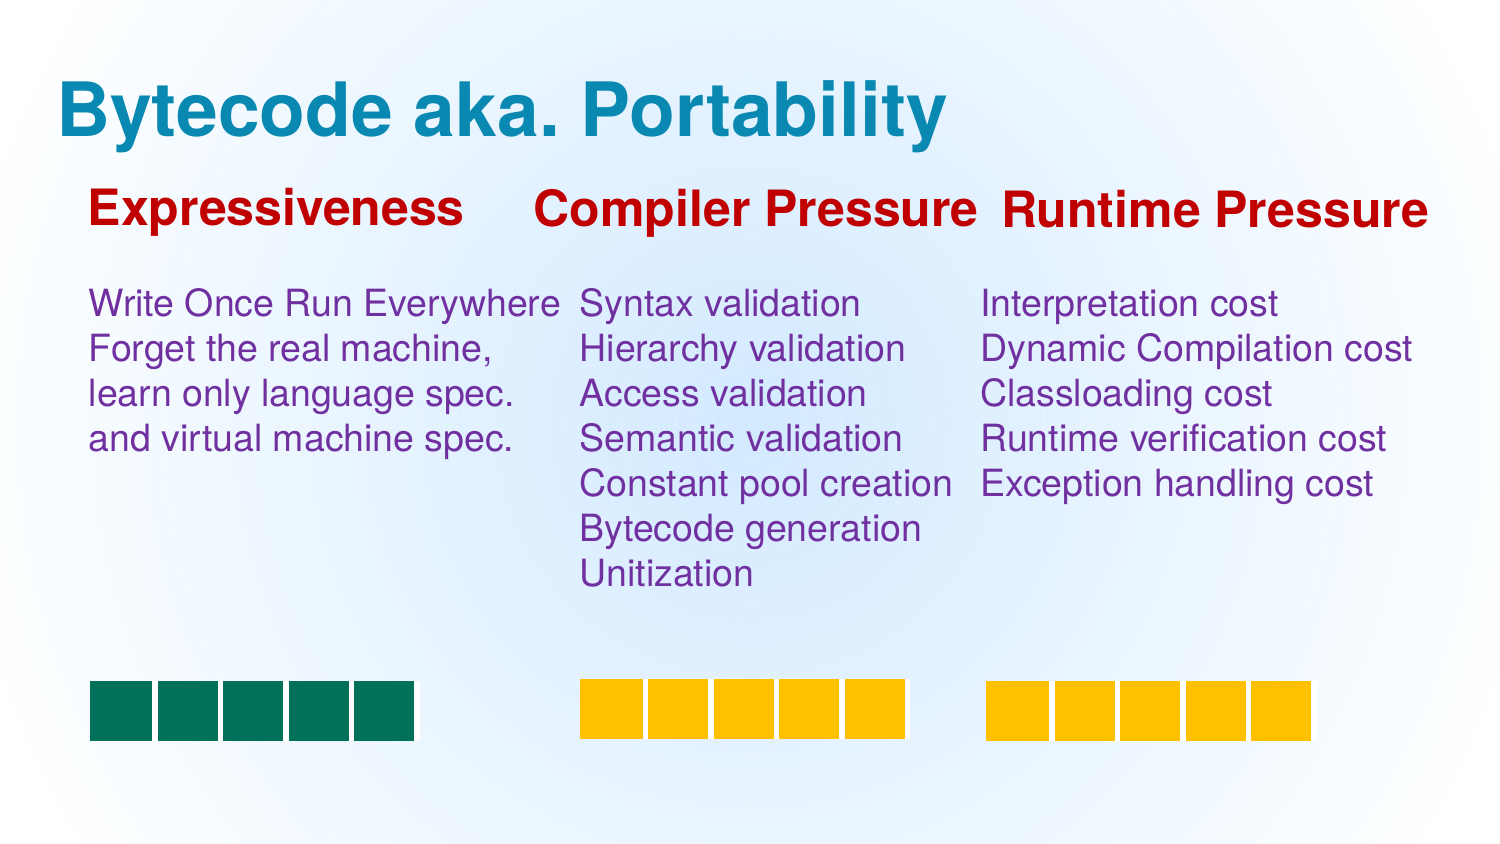

Bytecode aka. Portability
Expressiveness
Compiler Pressure
Runtime Pressure

Write Once Run Everywhere
Forget the real machine, learn only language spec. and virtual machine spec.
Syntax validation
Hierarchy validation
Access validation
Semantic validation
Constant pool creation
Bytecode generation
Unitization
Interpretation cost
Dynamic Compilation cost
Classloading cost
Runtime verification cost
Exception handling cost
|  |  |  |  |  |
| --- | --- | --- | --- | --- |
|  |  |  |  |  |
| --- | --- | --- | --- | --- |
|  |  |  |  |  |
| --- | --- | --- | --- | --- |